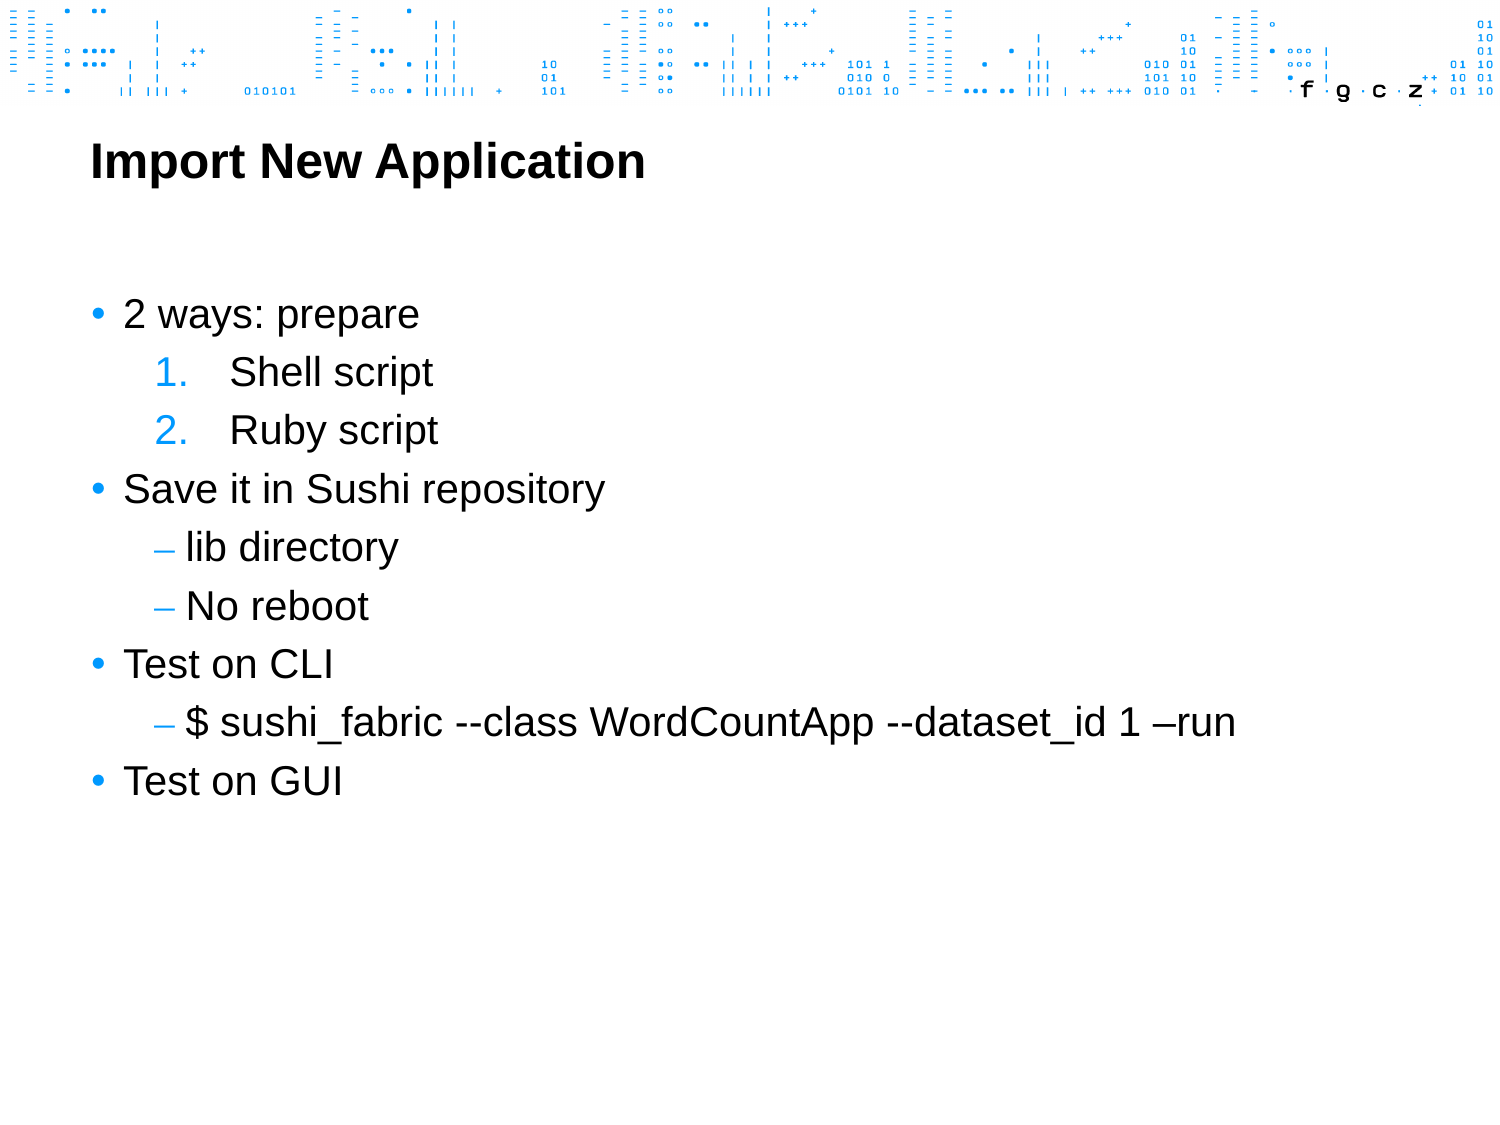

# Import New Application
2 ways: prepare
Shell script
Ruby script
Save it in Sushi repository
lib directory
No reboot
Test on CLI
$ sushi_fabric --class WordCountApp --dataset_id 1 –run
Test on GUI